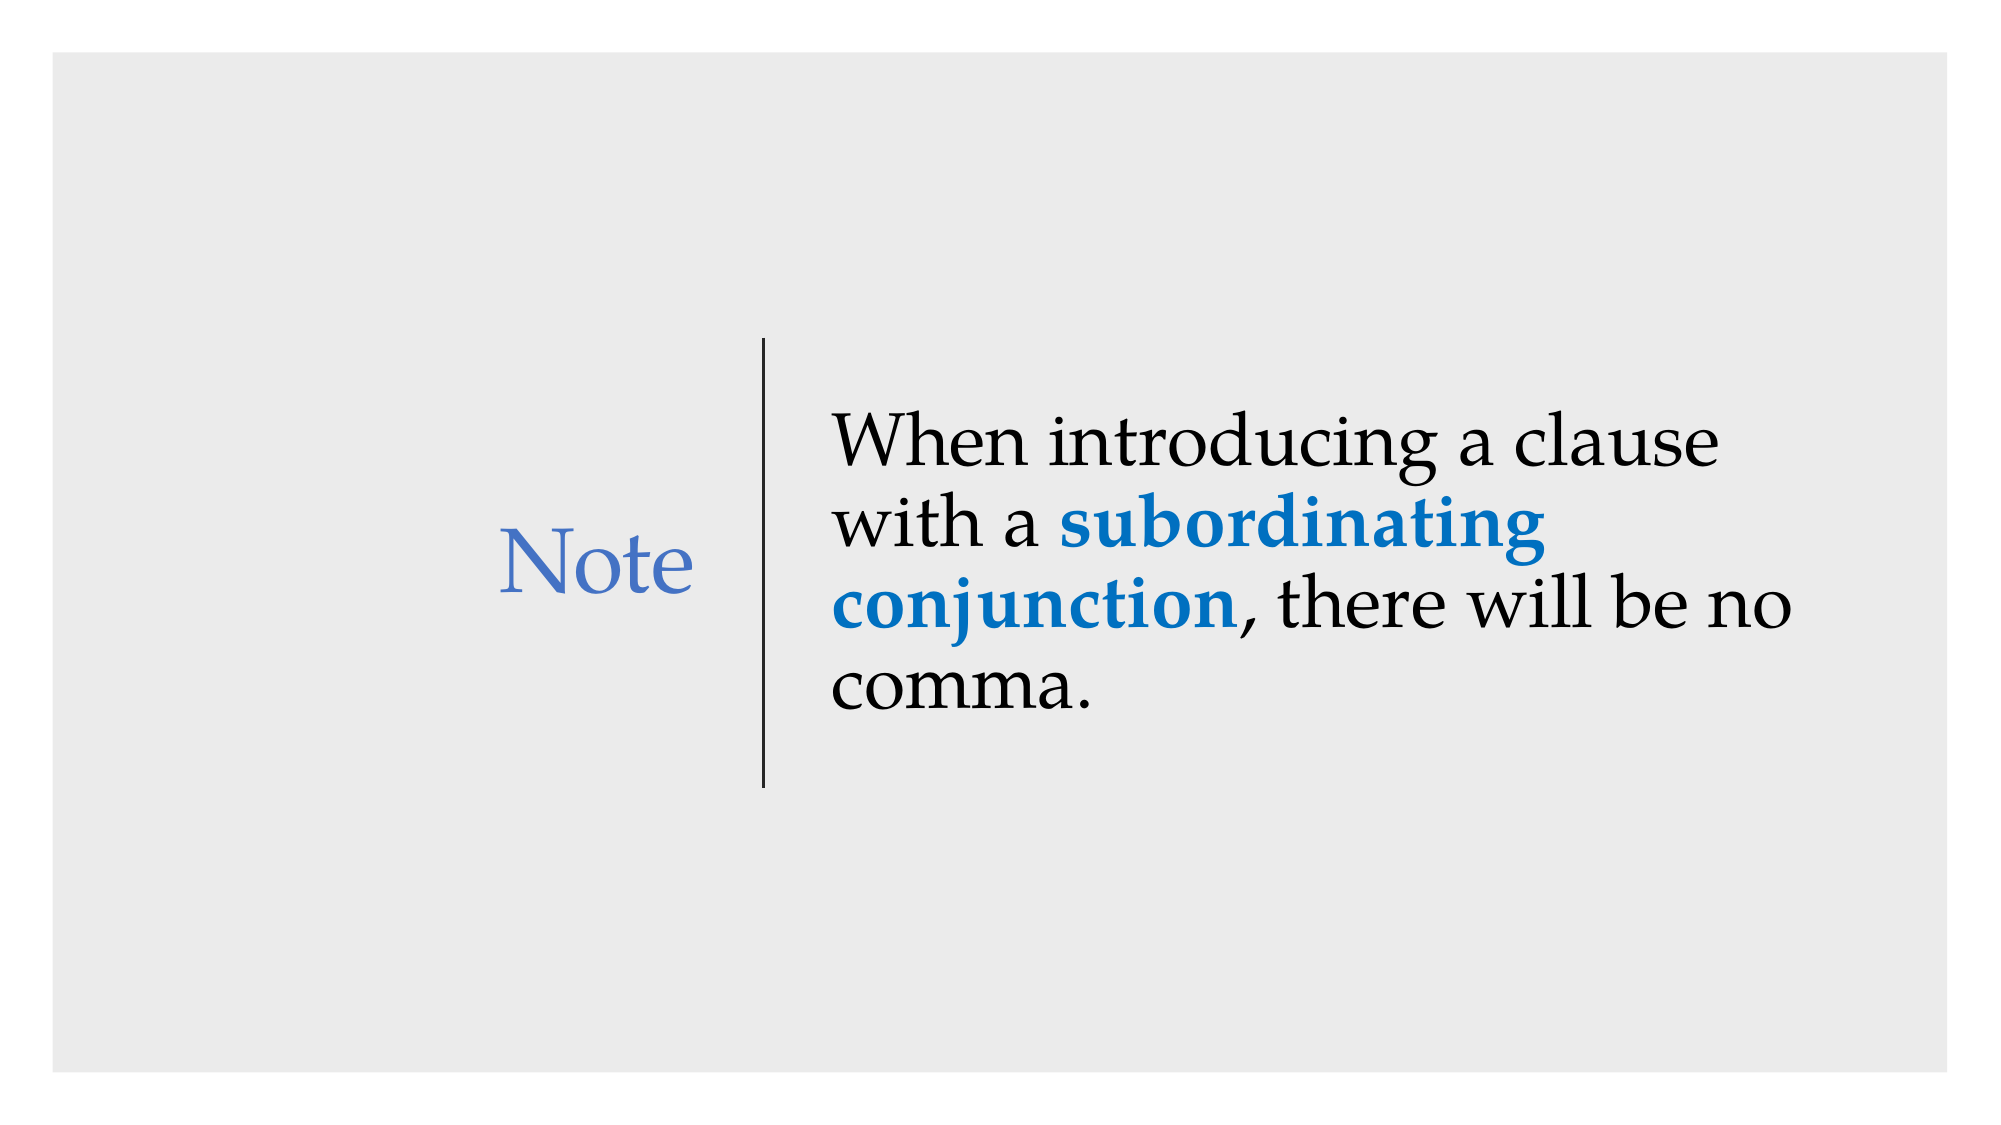

# Note
When introducing a clause with a subordinating conjunction, there will be no comma.